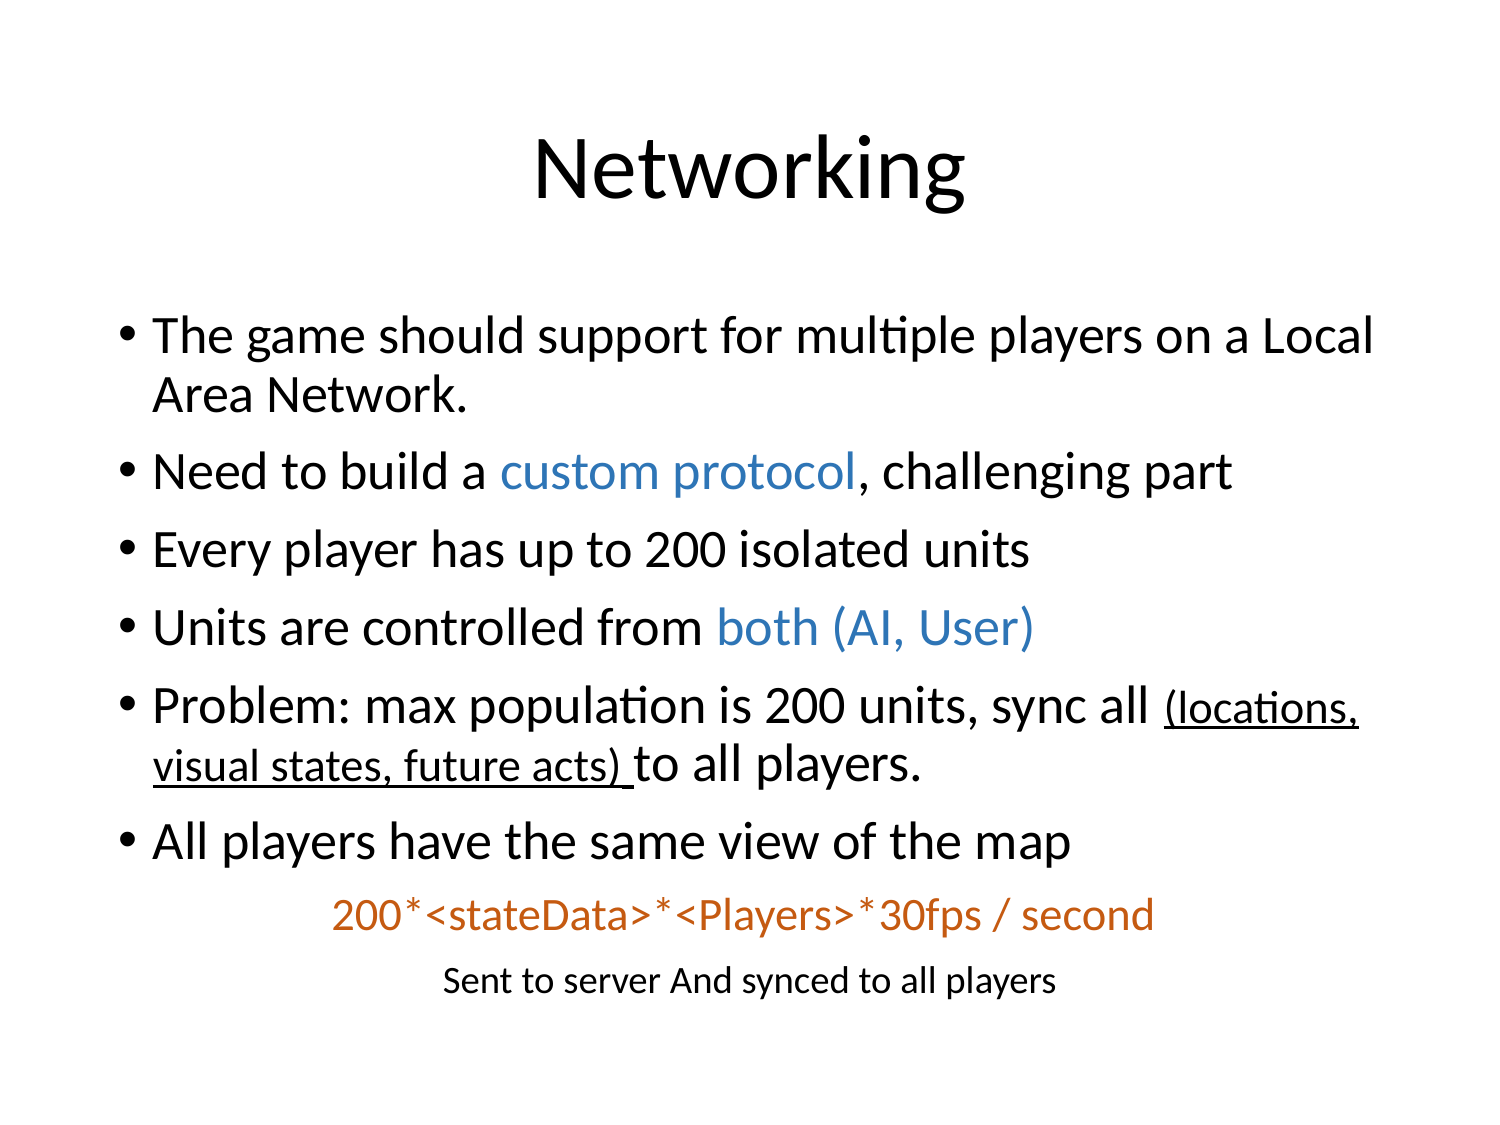

# Networking
The game should support for multiple players on a Local Area Network.
Need to build a custom protocol, challenging part
Every player has up to 200 isolated units
Units are controlled from both (AI, User)
Problem: max population is 200 units, sync all (locations, visual states, future acts) to all players.
All players have the same view of the map
200*<stateData>*<Players>*30fps / second
Sent to server And synced to all players